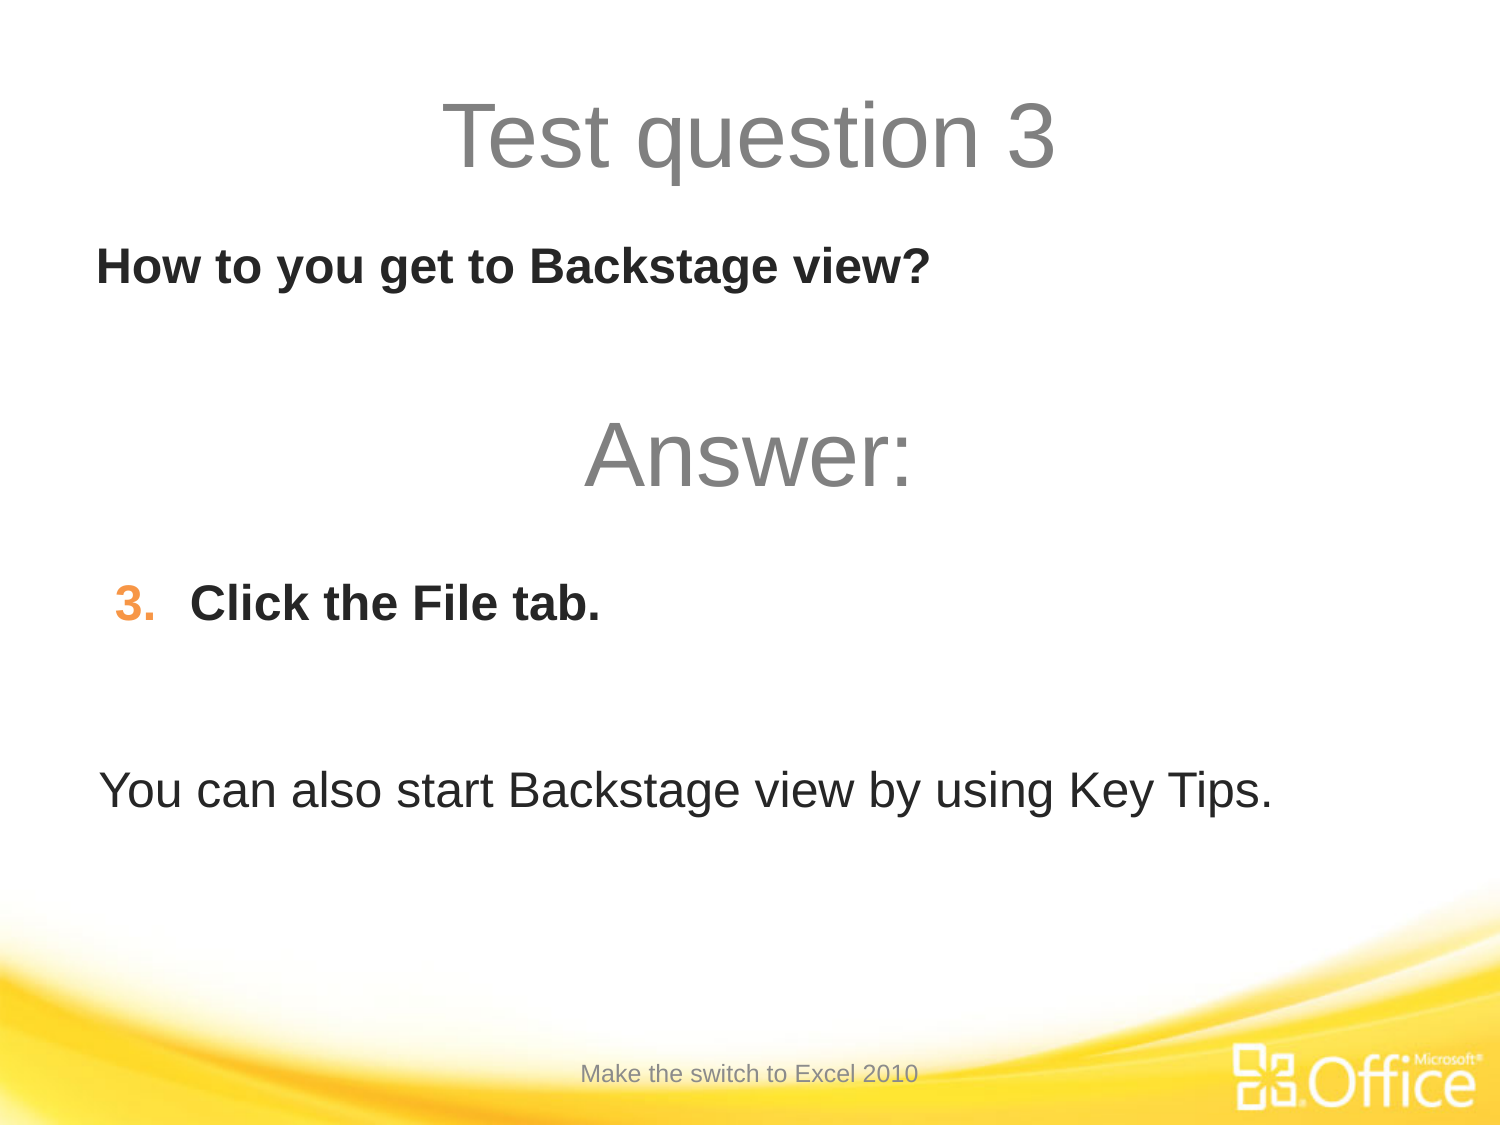

# Test question 3
How to you get to Backstage view?
Answer:
Click the File tab.
You can also start Backstage view by using Key Tips.
Make the switch to Excel 2010